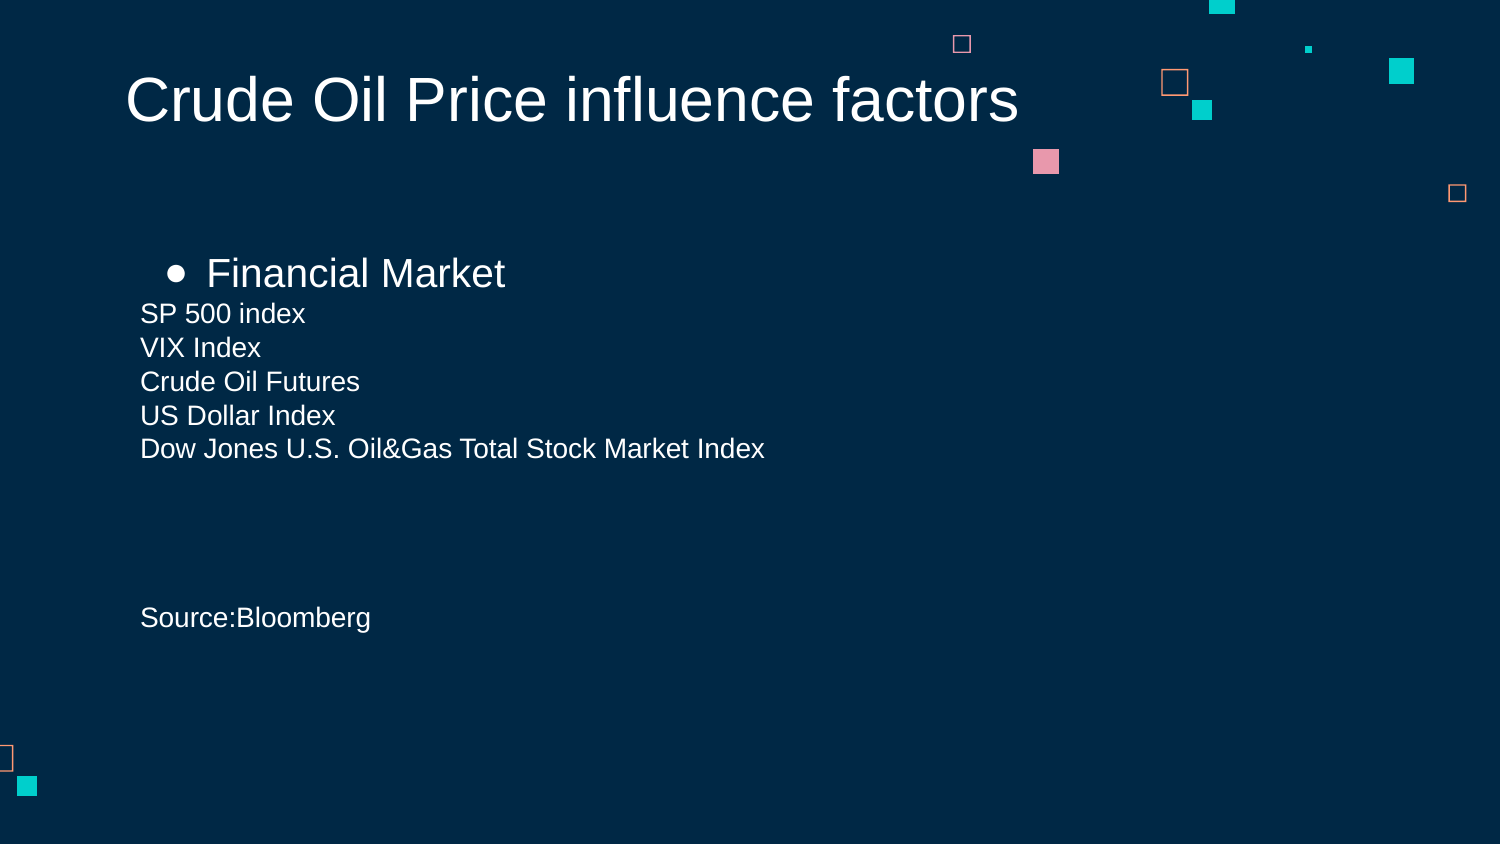

Crude Oil Price influence factors
Financial Market
SP 500 index
VIX Index
Crude Oil Futures
US Dollar Index
Dow Jones U.S. Oil&Gas Total Stock Market Index

Source:Bloomberg